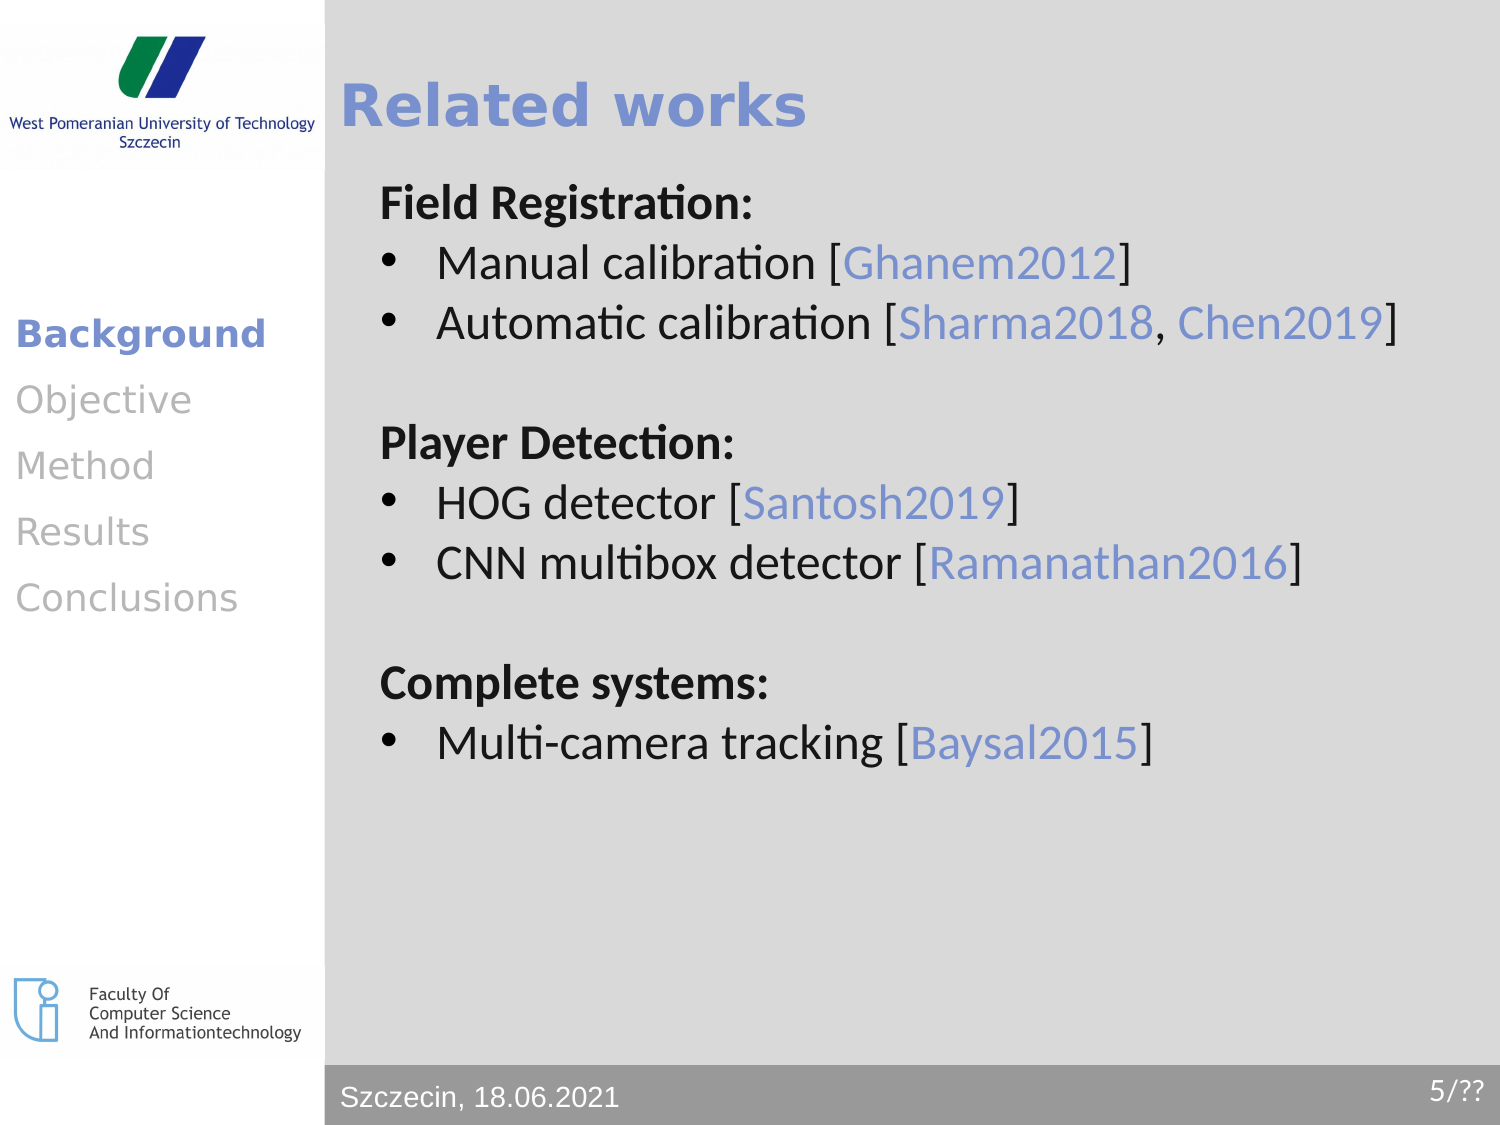

# Related works
Field Registration:
Manual calibration [Ghanem2012]
Automatic calibration [Sharma2018, Chen2019]

Player Detection:
HOG detector [Santosh2019]
CNN multibox detector [Ramanathan2016]

Complete systems:
Multi-camera tracking [Baysal2015]

Background
Objective
Method
Results
Conclusions
5/??